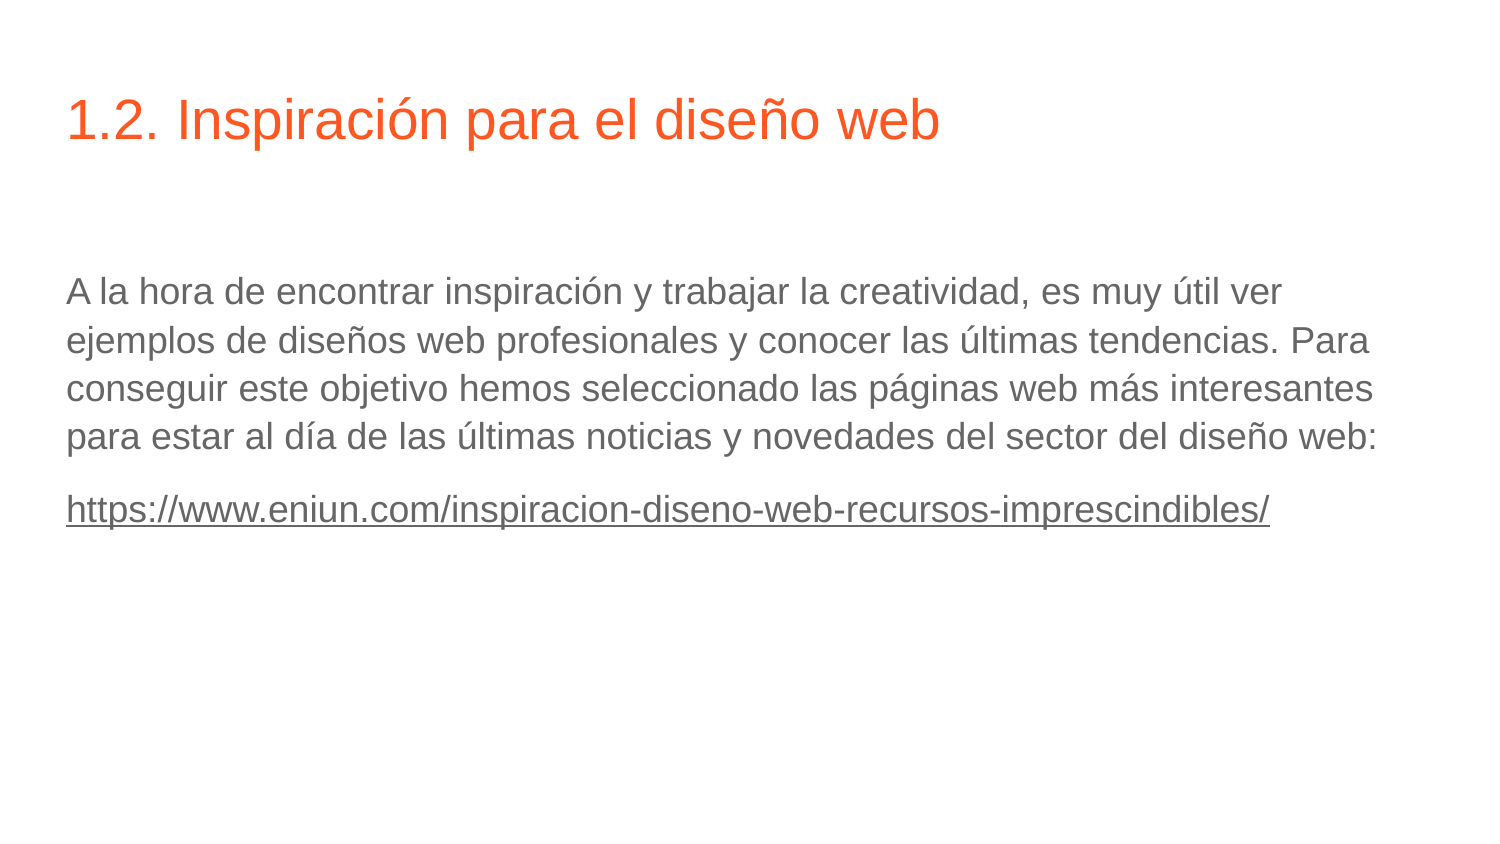

# 1.2. Inspiración para el diseño web
A la hora de encontrar inspiración y trabajar la creatividad, es muy útil ver ejemplos de diseños web profesionales y conocer las últimas tendencias. Para conseguir este objetivo hemos seleccionado las páginas web más interesantes para estar al día de las últimas noticias y novedades del sector del diseño web:
https://www.eniun.com/inspiracion-diseno-web-recursos-imprescindibles/